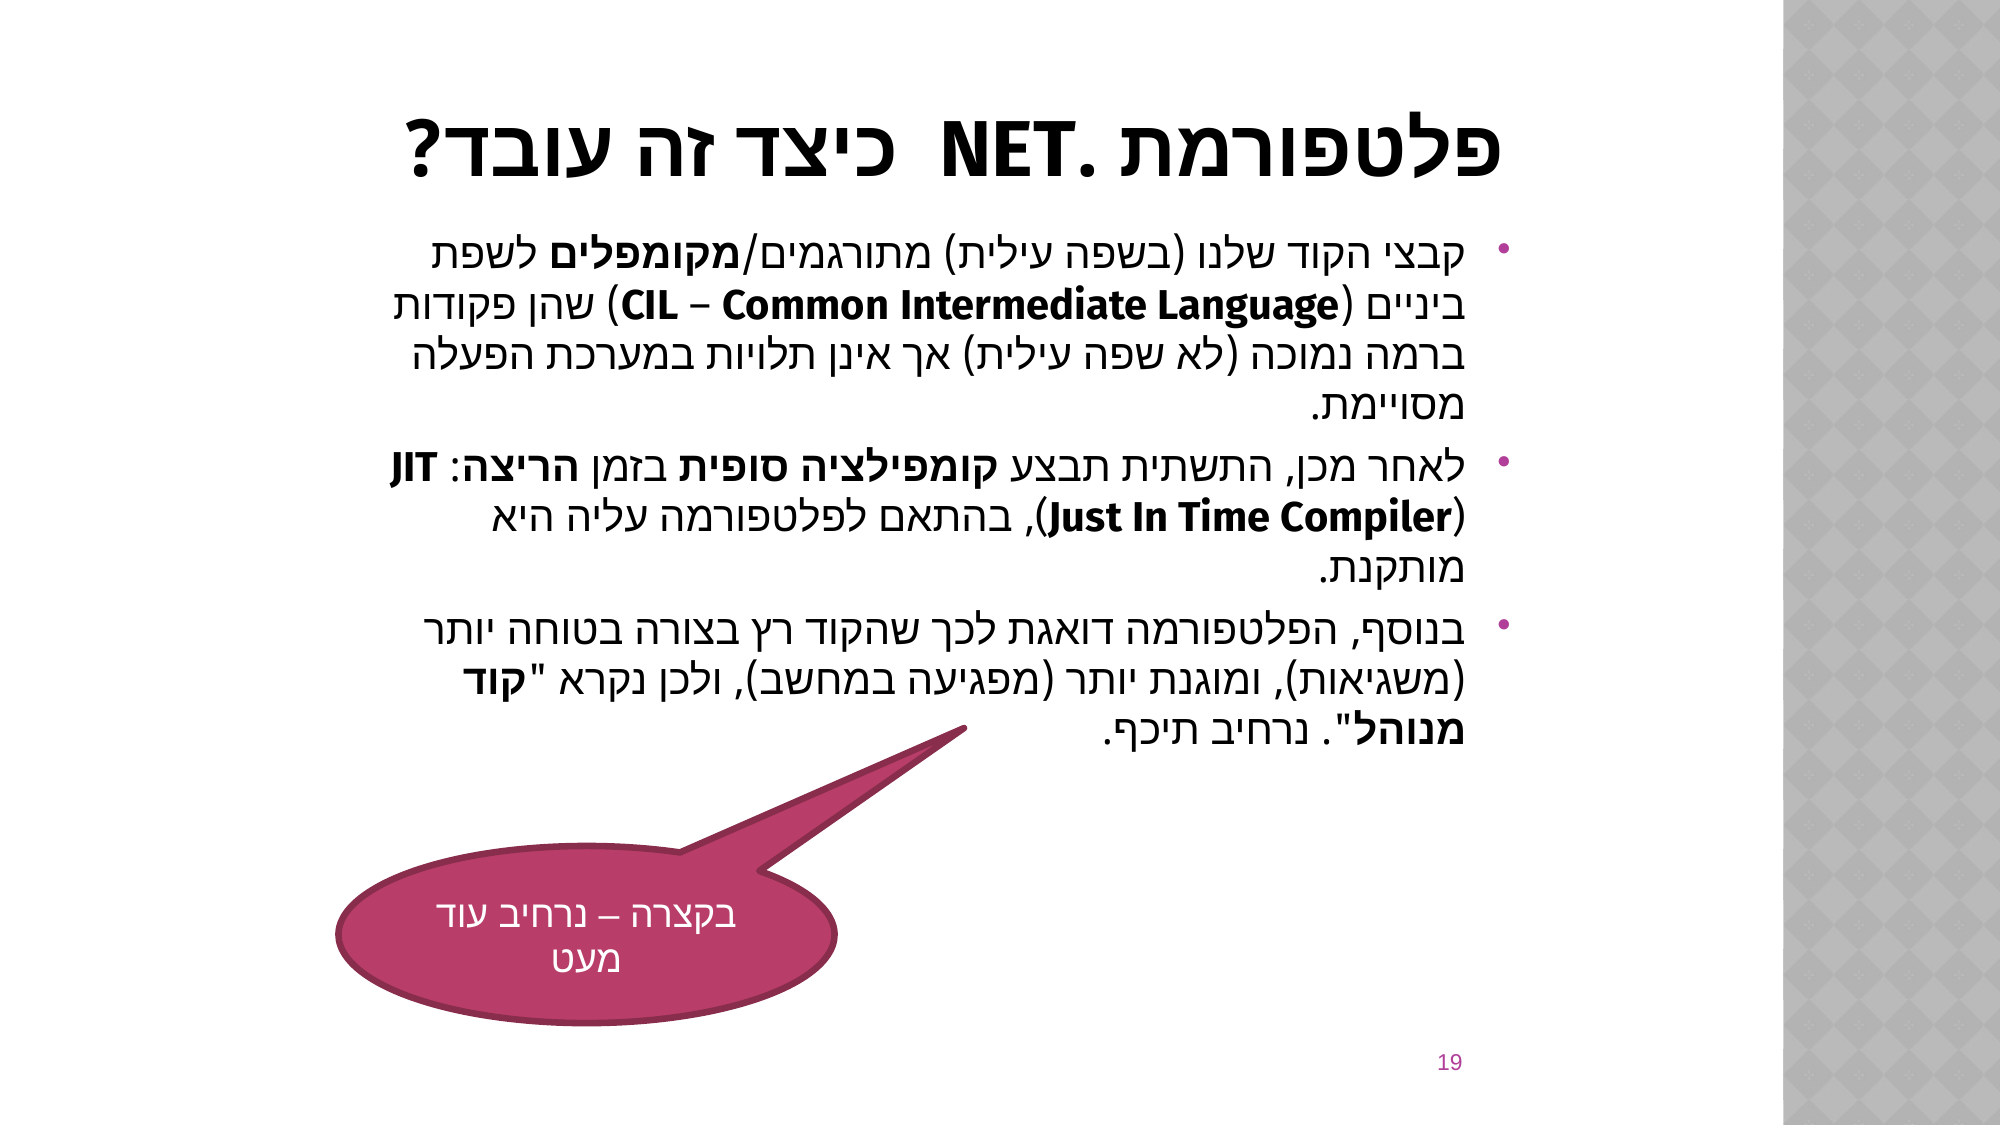

# פלטפורמת .Net  כיצד זה עובד?
קבצי הקוד שלנו (בשפה עילית) מתורגמים/מקומפלים לשפת ביניים (CIL – Common Intermediate Language) שהן פקודות ברמה נמוכה (לא שפה עילית) אך אינן תלויות במערכת הפעלה מסויימת.
לאחר מכן, התשתית תבצע קומפילציה סופית בזמן הריצה: JIT (Just In Time Compiler), בהתאם לפלטפורמה עליה היא מותקנת.
בנוסף, הפלטפורמה דואגת לכך שהקוד רץ בצורה בטוחה יותר (משגיאות), ומוגנת יותר (מפגיעה במחשב), ולכן נקרא "קוד מנוהל". נרחיב תיכף.

בקצרה – נרחיב עוד מעט
19